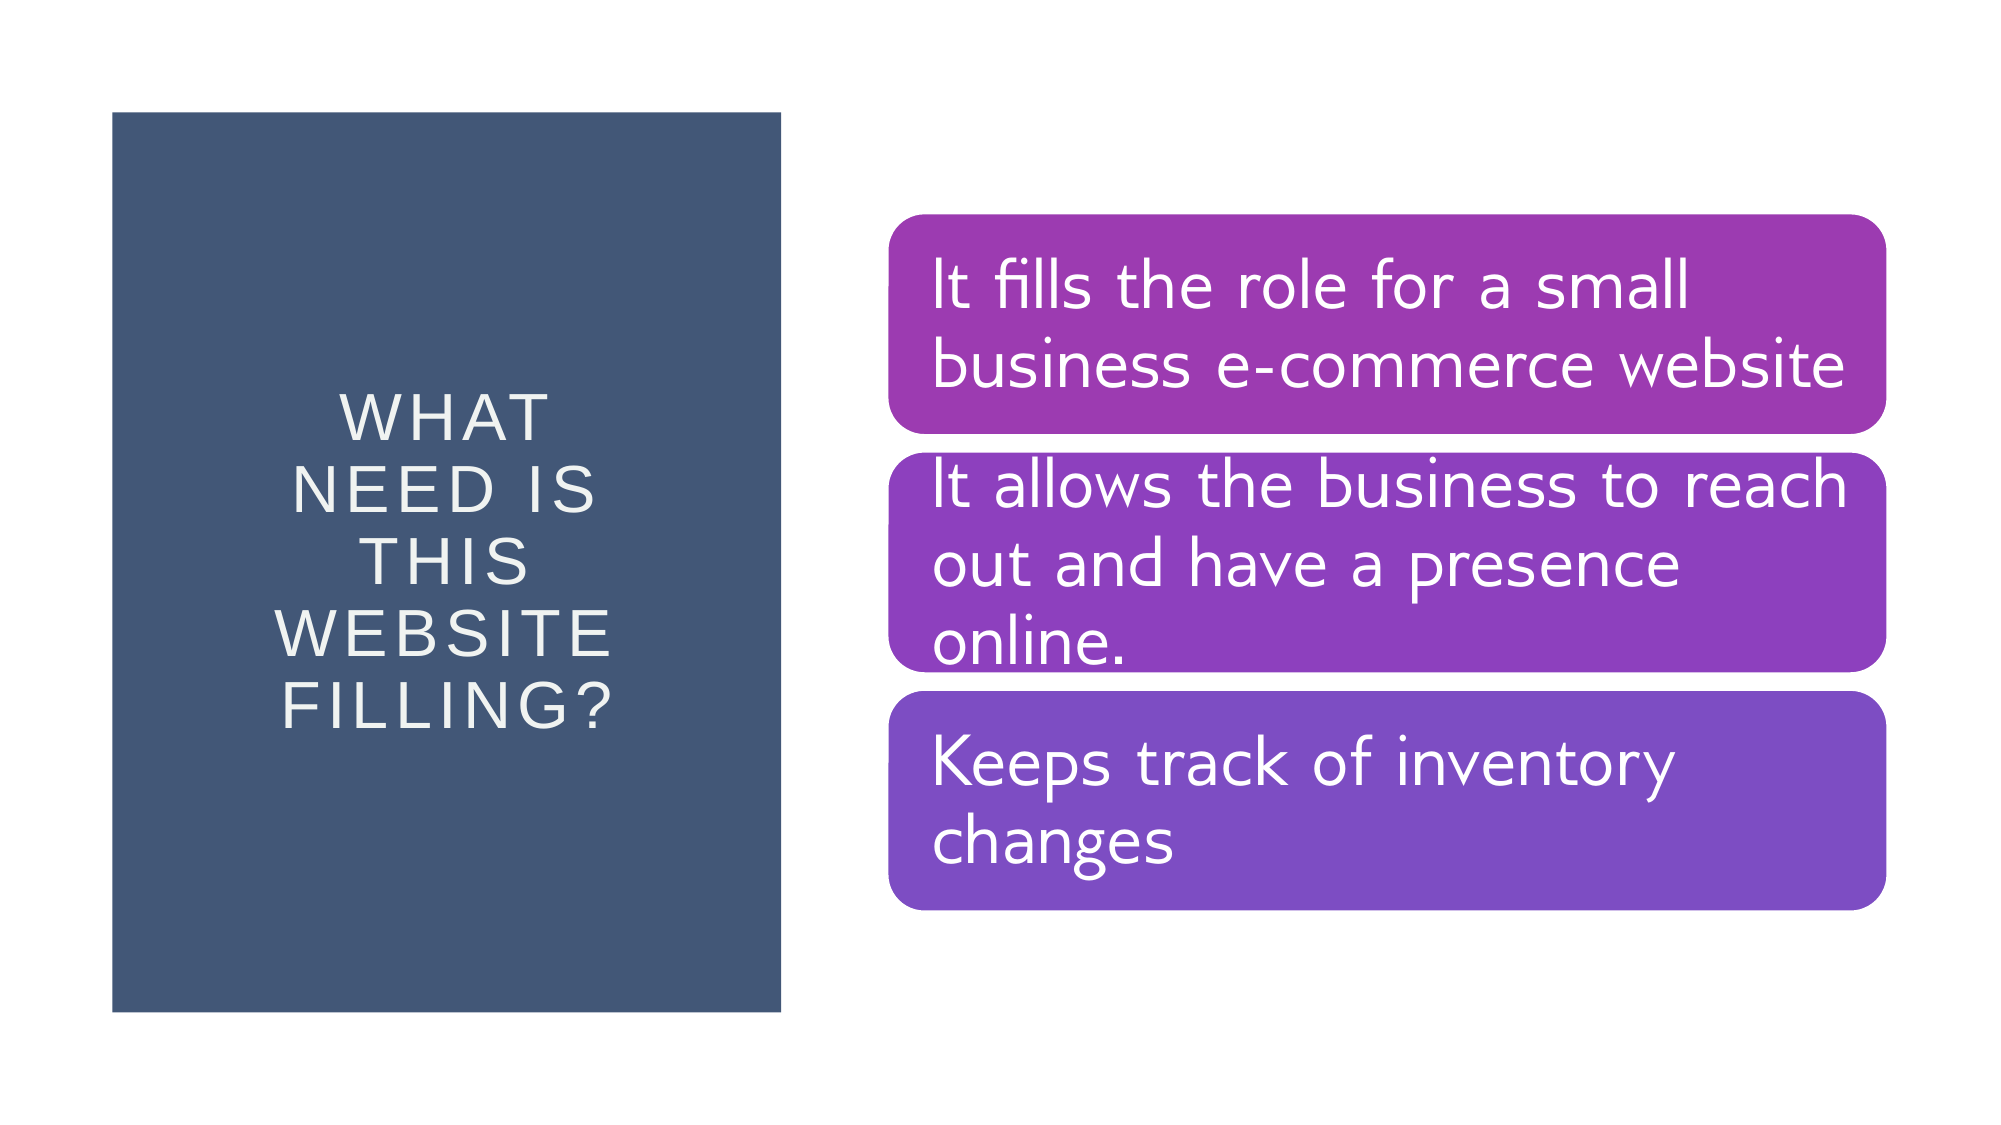

It fills the role for a small business e-commerce website
It allows the business to reach out and have a presence online.
Keeps track of inventory changes
# What need is this website filling?